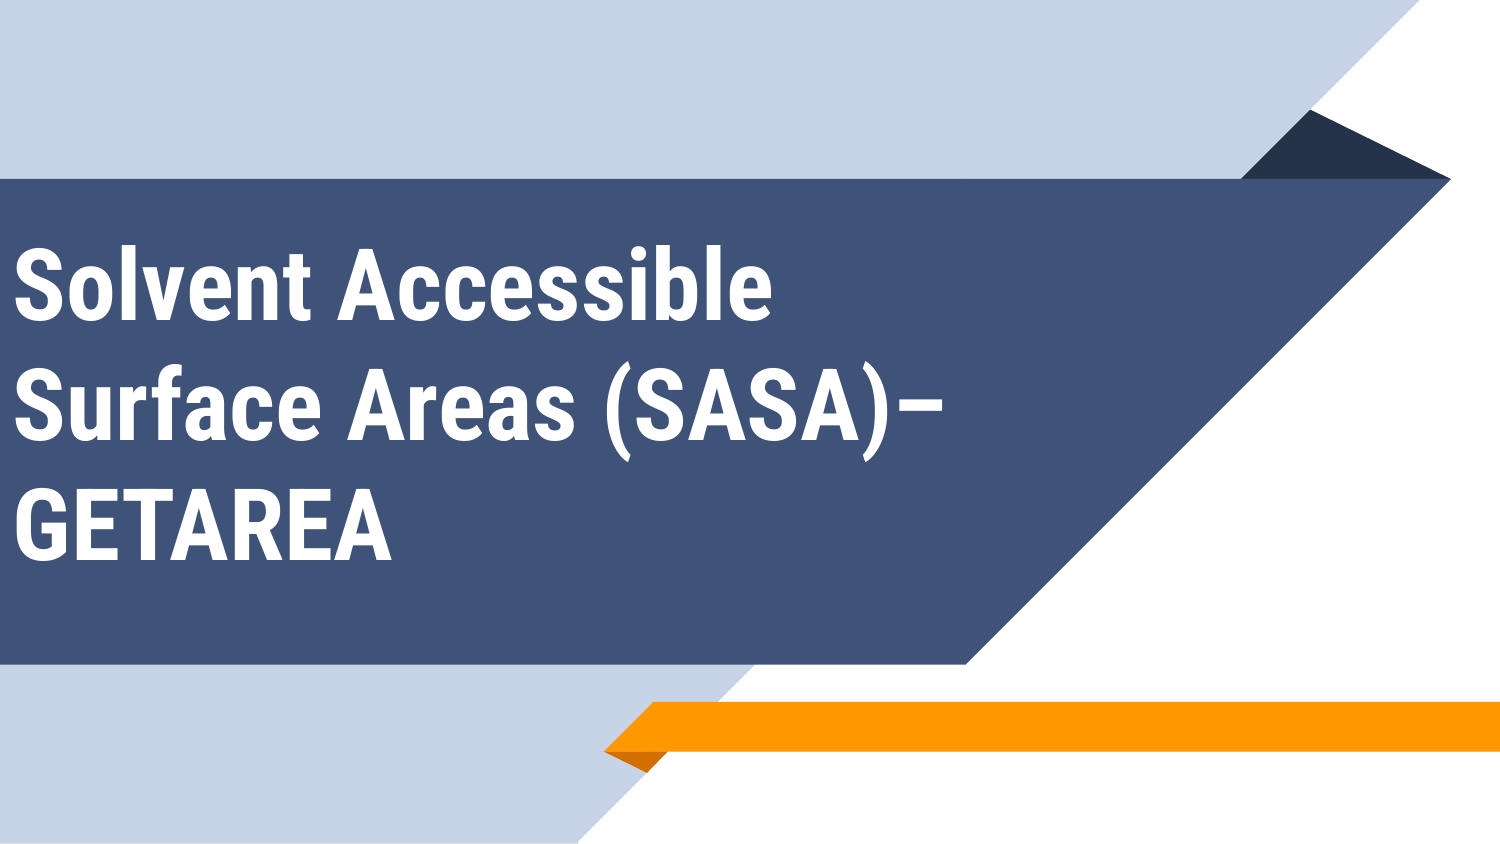

# Solvent Accessible Surface Areas (SASA)– GETAREA